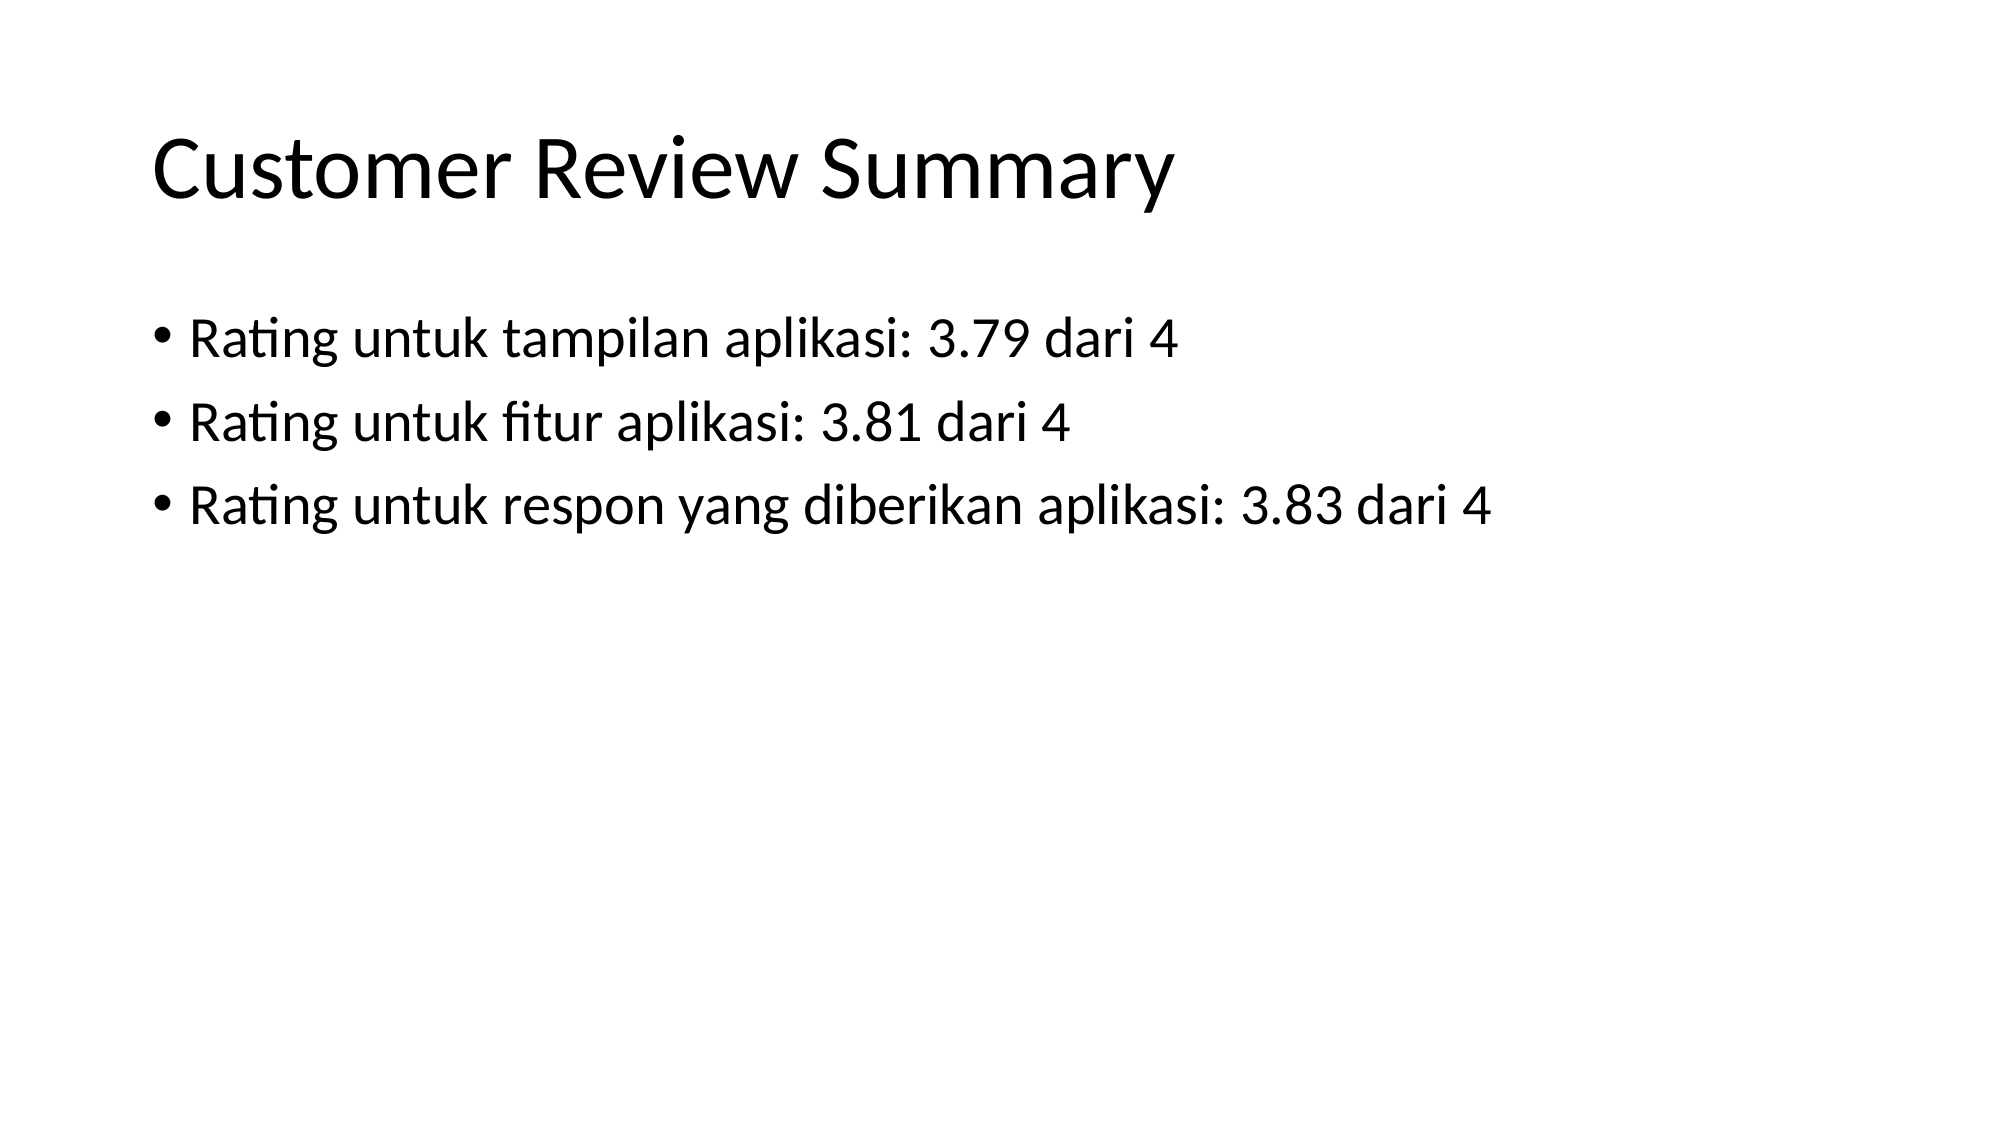

# Customer Review Summary
Rating untuk tampilan aplikasi: 3.79 dari 4
Rating untuk fitur aplikasi: 3.81 dari 4
Rating untuk respon yang diberikan aplikasi: 3.83 dari 4